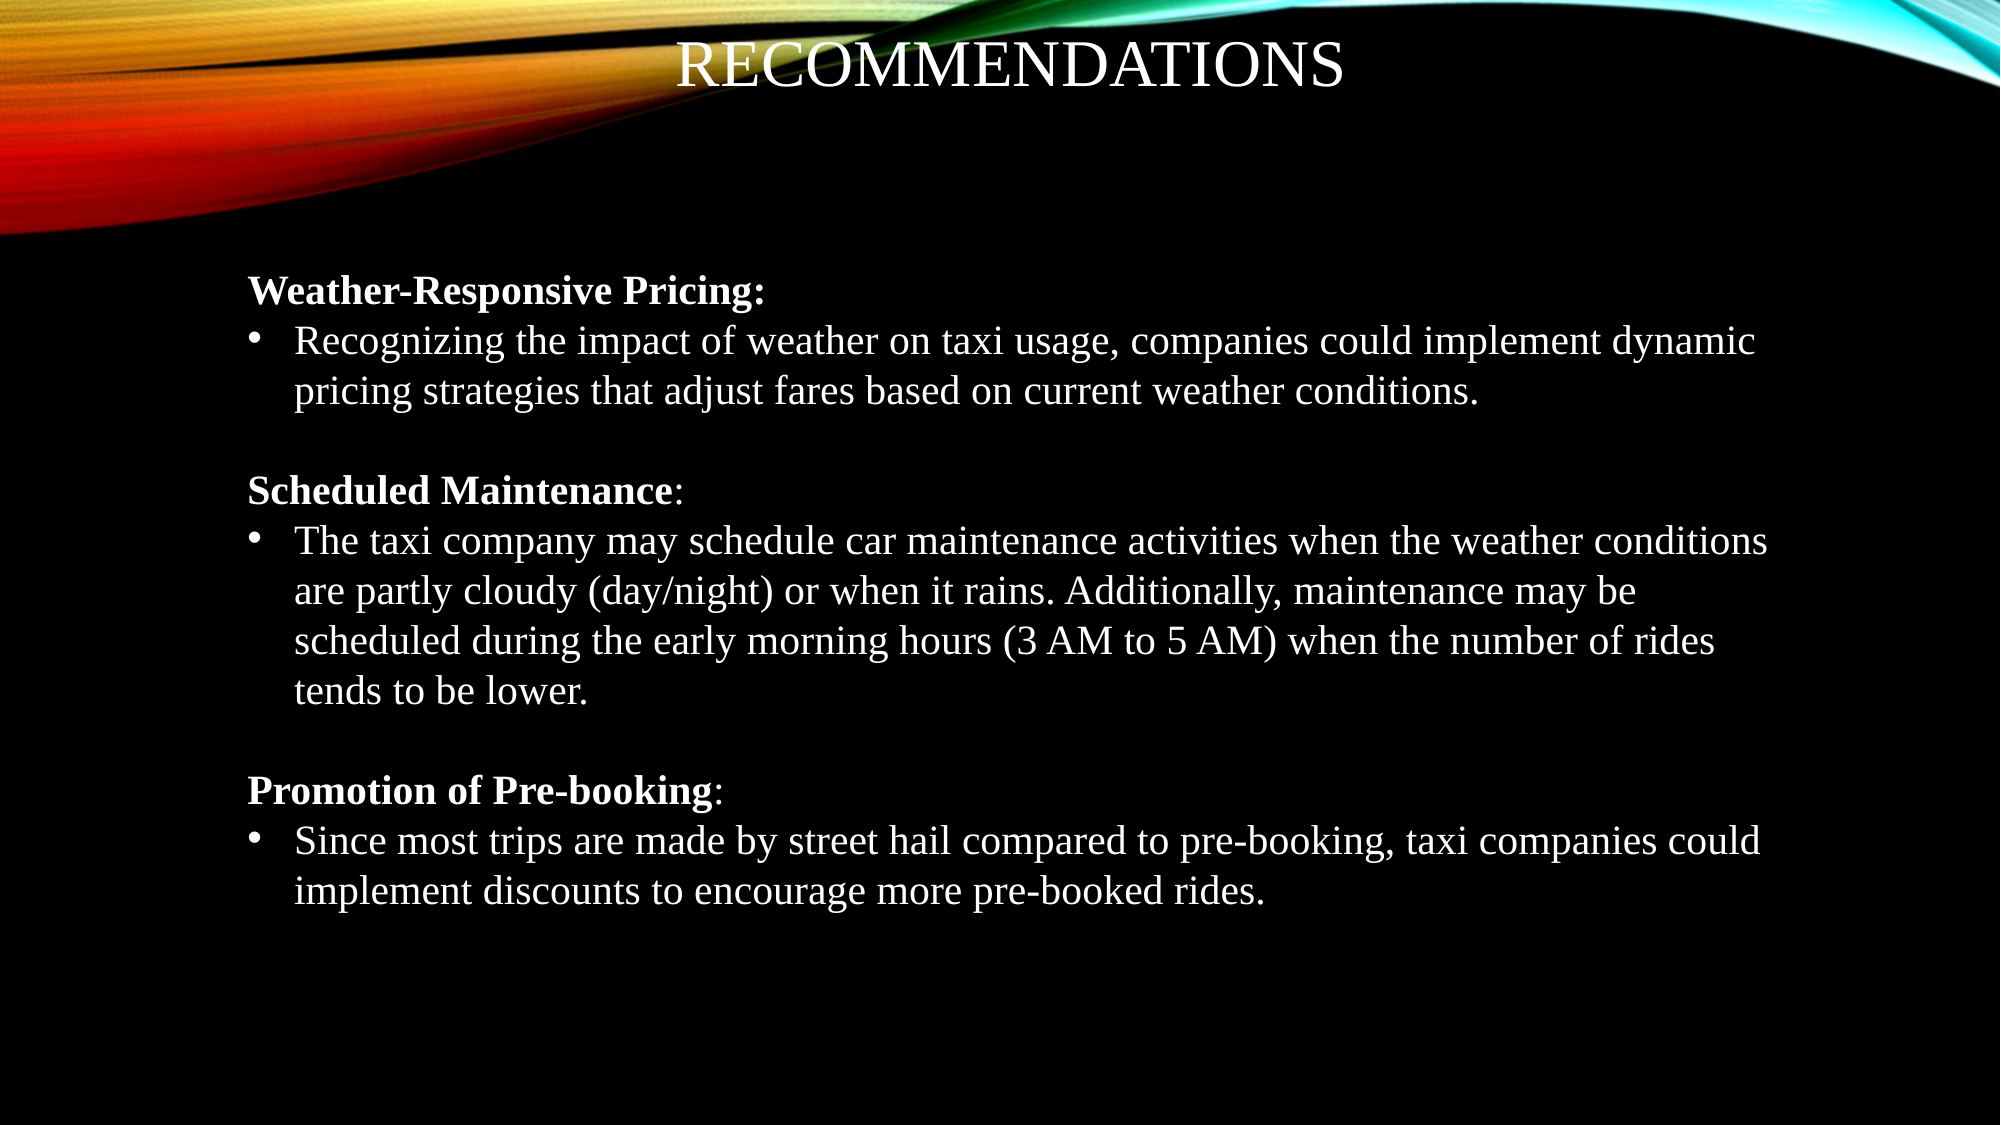

RECOMMENDATIONS
Weather-Responsive Pricing:
Recognizing the impact of weather on taxi usage, companies could implement dynamic pricing strategies that adjust fares based on current weather conditions.

Scheduled Maintenance:
The taxi company may schedule car maintenance activities when the weather conditions are partly cloudy (day/night) or when it rains. Additionally, maintenance may be scheduled during the early morning hours (3 AM to 5 AM) when the number of rides tends to be lower.

Promotion of Pre-booking:
Since most trips are made by street hail compared to pre-booking, taxi companies could implement discounts to encourage more pre-booked rides.